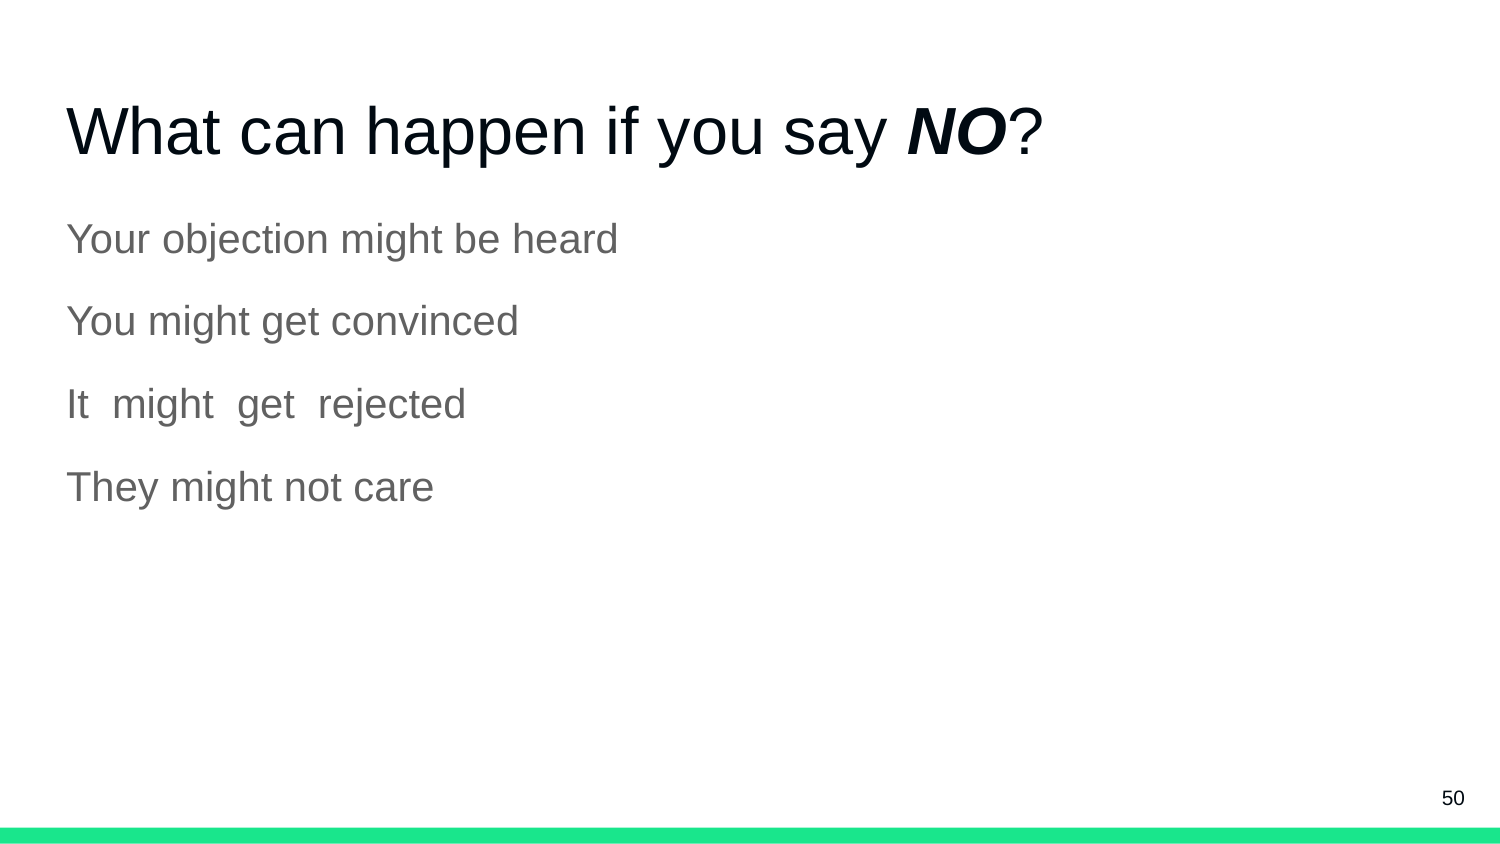

# What can happen if you say NO?
Your objection might be heard
You might get convinced
It  might  get  rejected
They might not care
50